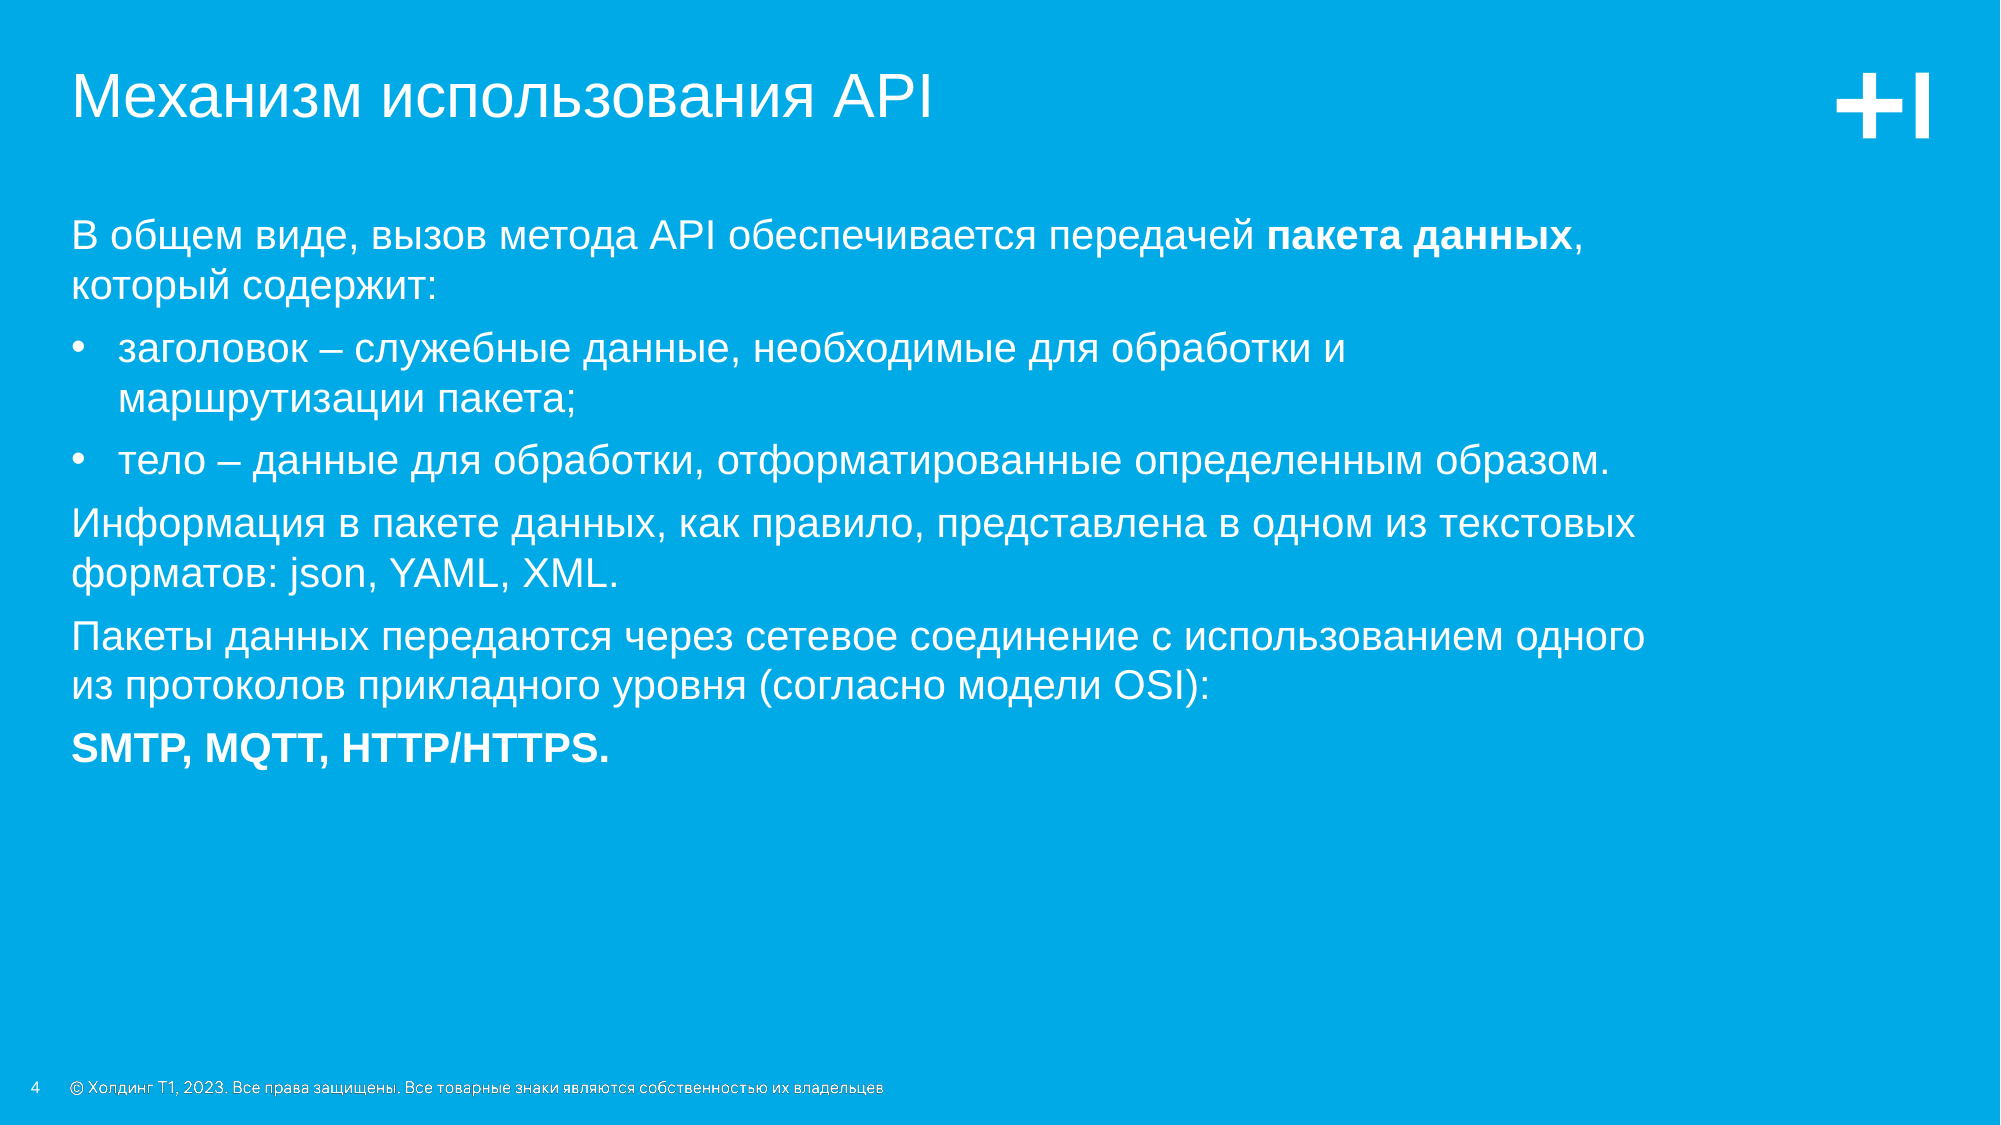

# Механизм использования API
В общем виде, вызов метода API обеспечивается передачей пакета данных, который содержит:
заголовок – служебные данные, необходимые для обработки и маршрутизации пакета;
тело – данные для обработки, отформатированные определенным образом.
Информация в пакете данных, как правило, представлена в одном из текстовых форматов: json, YAML, XML.
Пакеты данных передаются через сетевое соединение с использованием одного из протоколов прикладного уровня (согласно модели OSI):
SMTP, MQTT, HTTP/HTTPS.